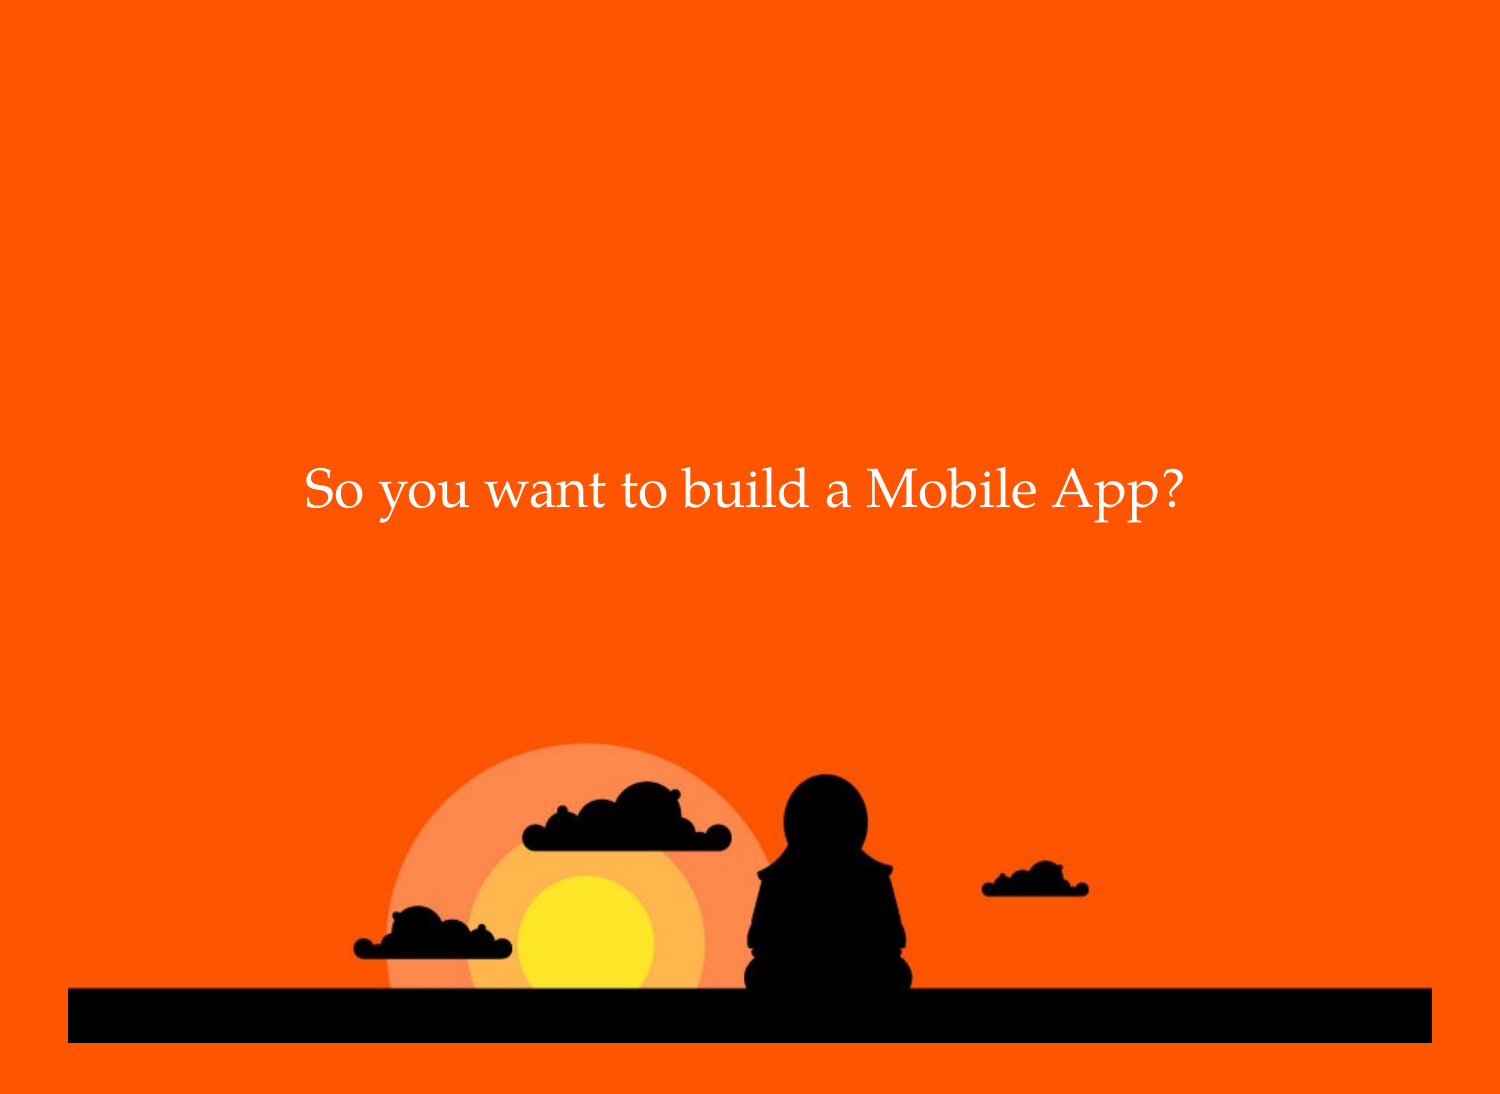

So you want to build a Mobile App?